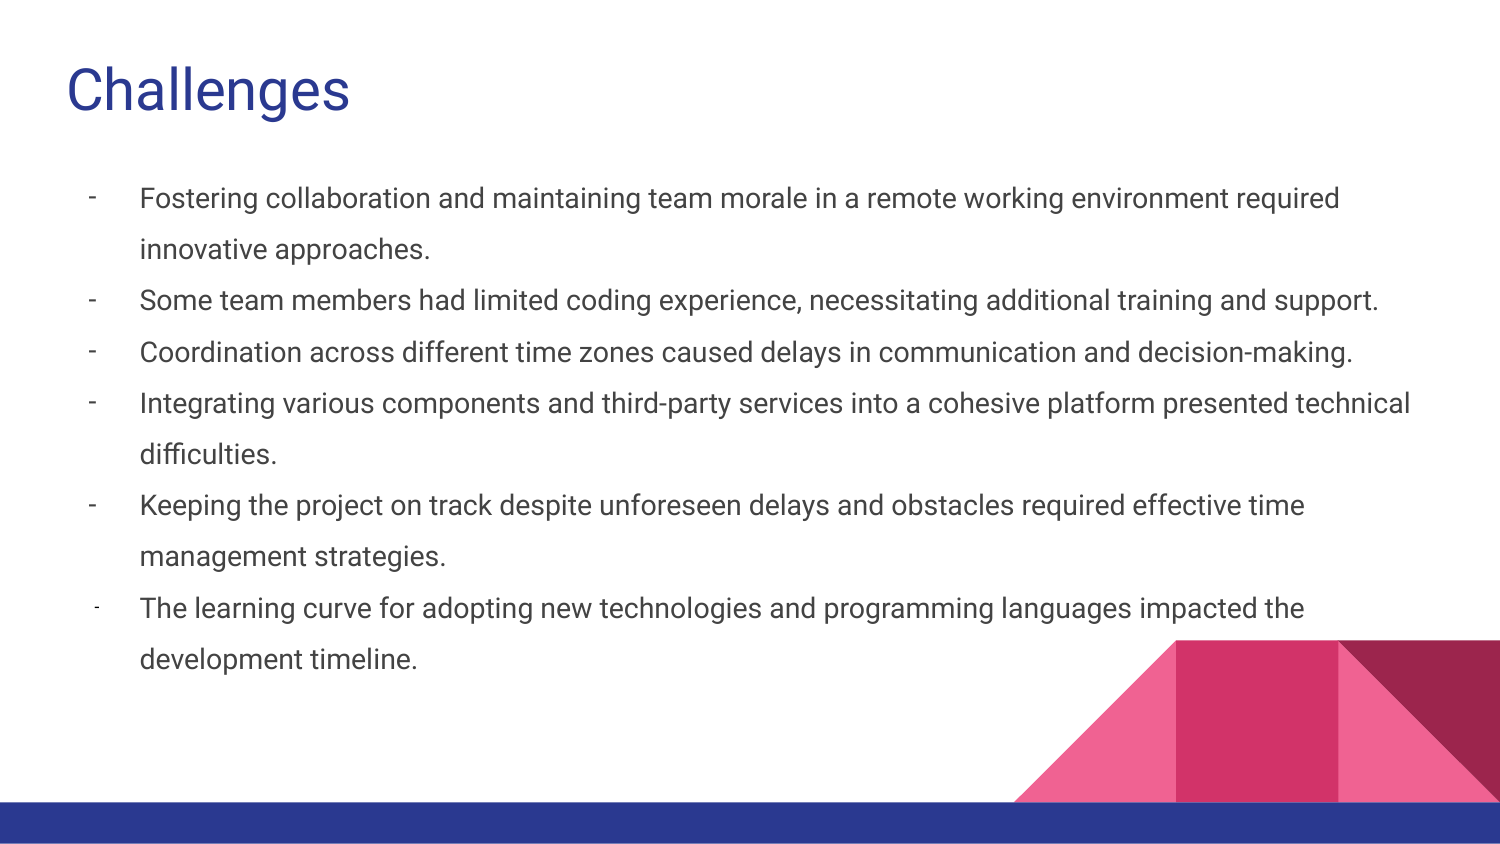

# Challenges
Fostering collaboration and maintaining team morale in a remote working environment required innovative approaches.
Some team members had limited coding experience, necessitating additional training and support.
Coordination across different time zones caused delays in communication and decision-making.
Integrating various components and third-party services into a cohesive platform presented technical difficulties.
Keeping the project on track despite unforeseen delays and obstacles required effective time management strategies.
The learning curve for adopting new technologies and programming languages impacted the development timeline.